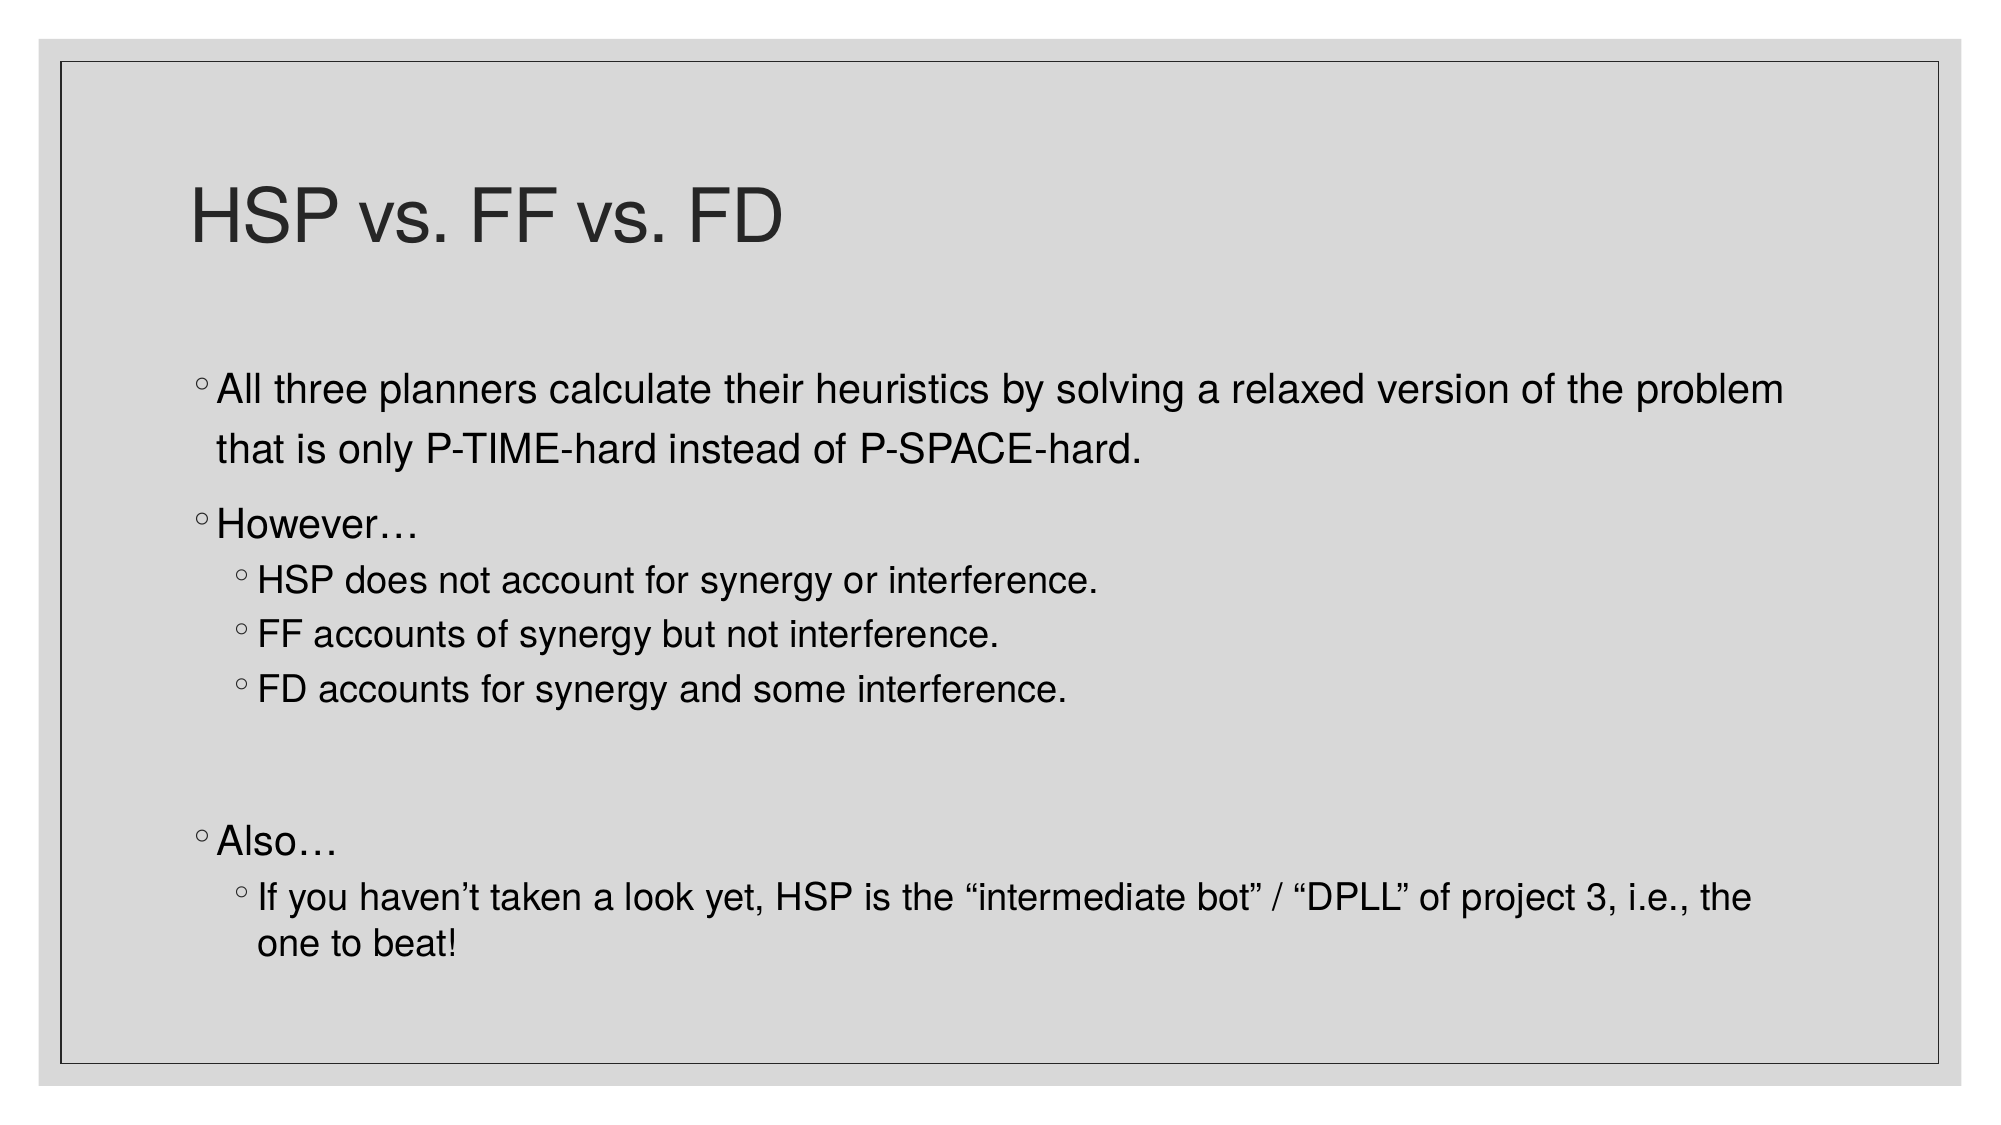

# HSP vs. FF vs. FD
All three planners calculate their heuristics by solving a relaxed version of the problem that is only P-TIME-hard instead of P-SPACE-hard.
However…
HSP does not account for synergy or interference.
FF accounts of synergy but not interference.
FD accounts for synergy and some interference.

Also…
If you haven’t taken a look yet, HSP is the “intermediate bot” / “DPLL” of project 3, i.e., the one to beat!